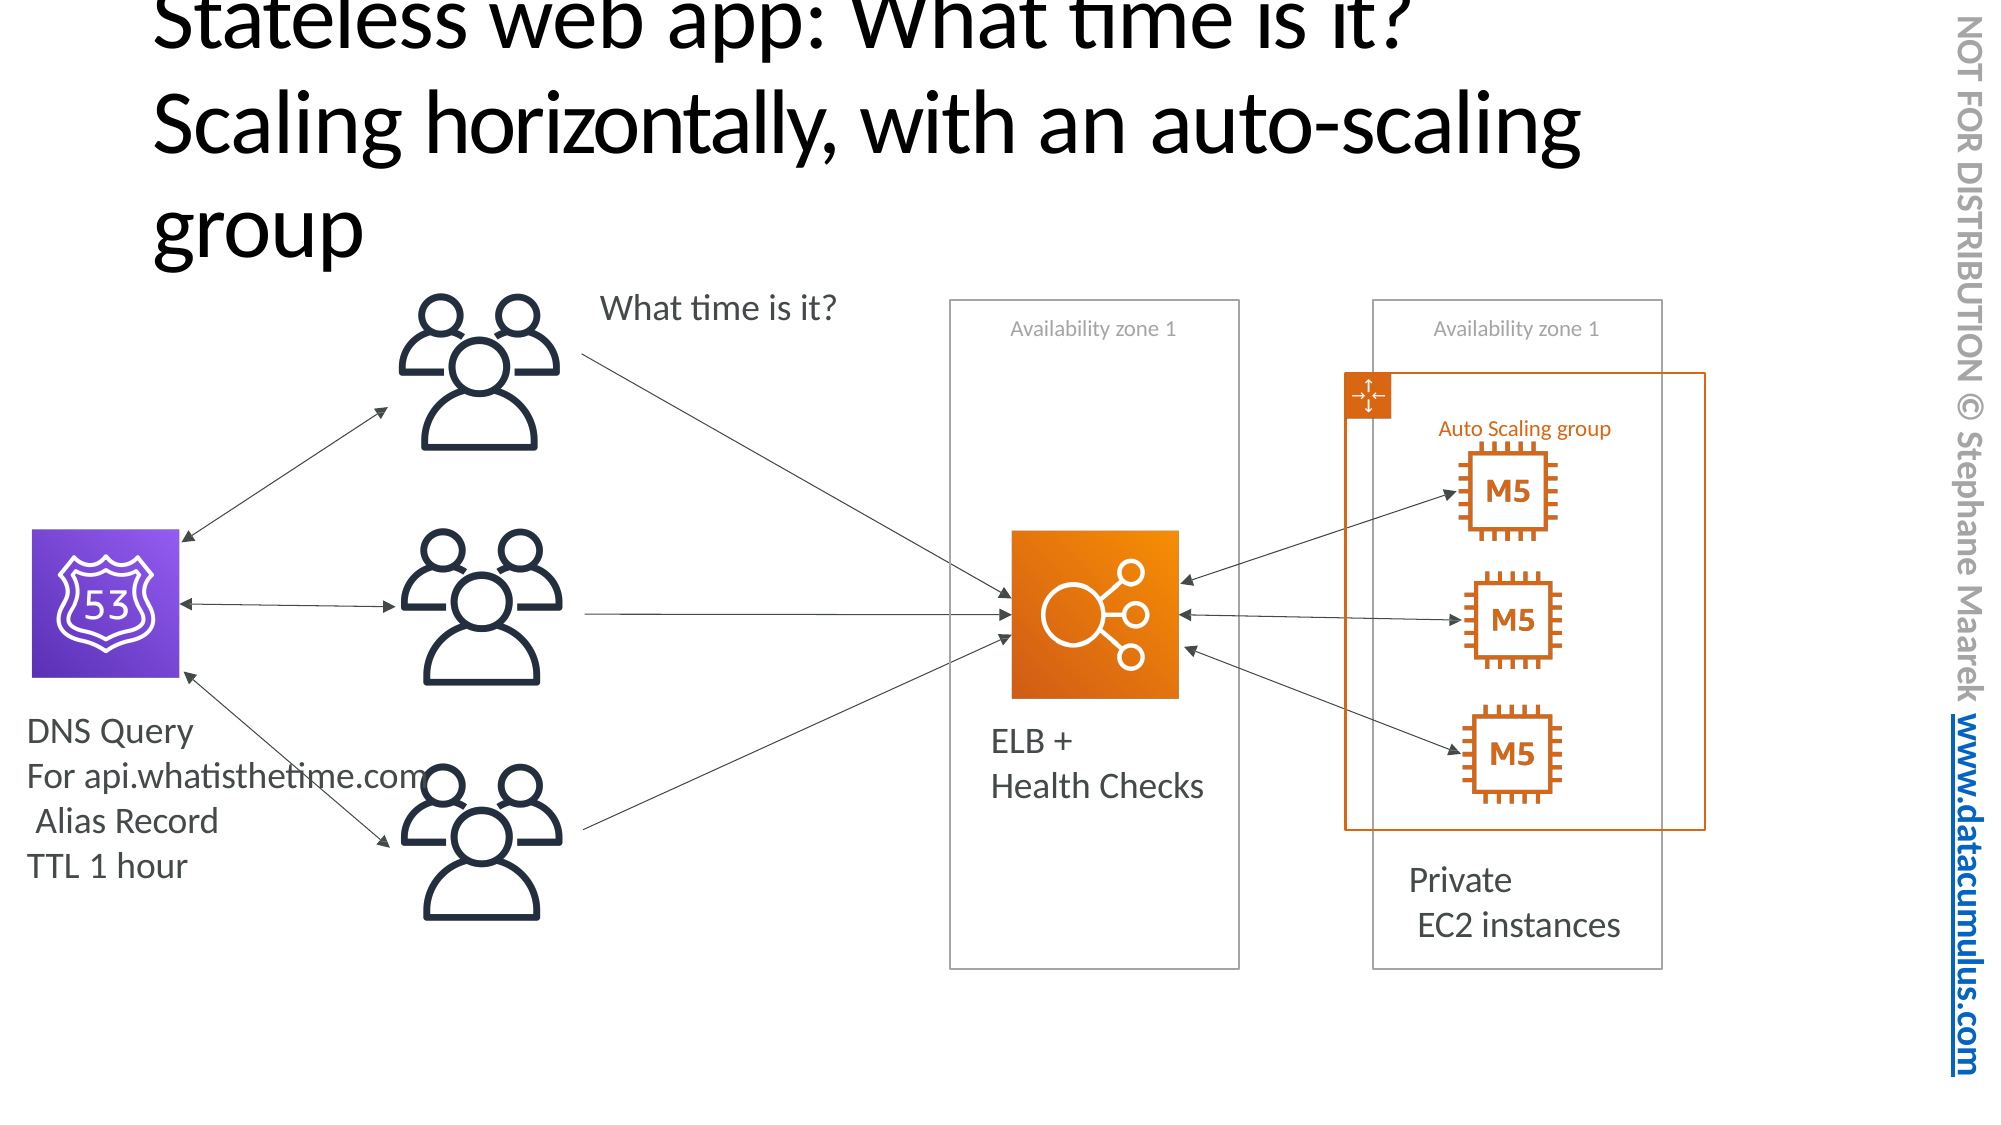

# Stateless web app: What time is it?
Scaling horizontally, with an auto-scaling group
NOT FOR DISTRIBUTION © Stephane Maarek www.datacumulus.com
What time is it?

Availability zone 1
Availability zone 1

Auto Scaling group

DNS Query
For api.whatisthetime.com  Alias Record
TTL 1 hour
ELB +
Health Checks

Private
EC2 instances
© Stephane Maarek